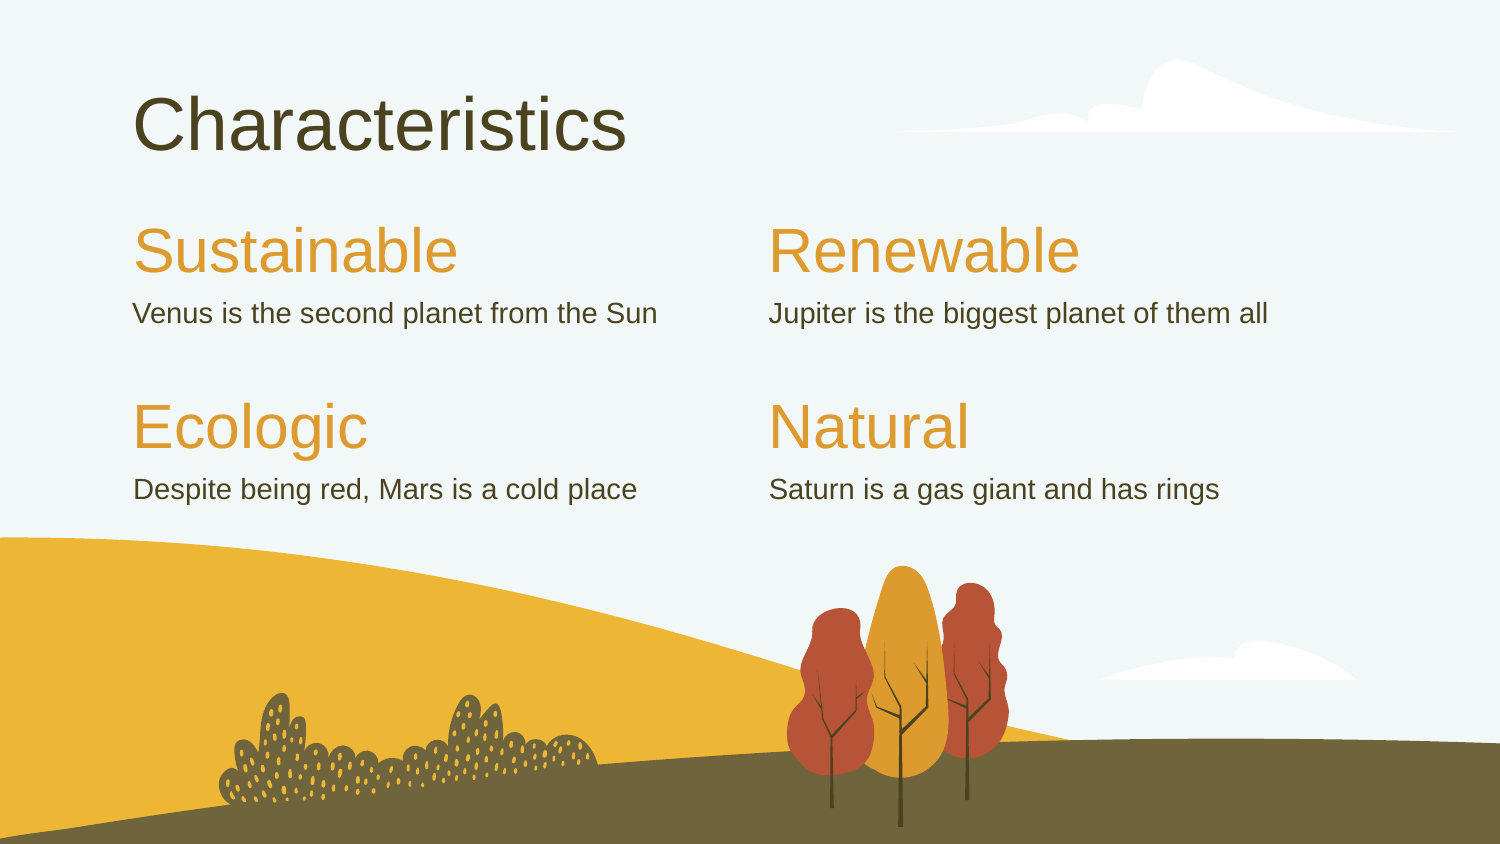

# Characteristics
Sustainable
Renewable
Venus is the second planet from the Sun
Jupiter is the biggest planet of them all
Ecologic
Natural
Despite being red, Mars is a cold place
Saturn is a gas giant and has rings